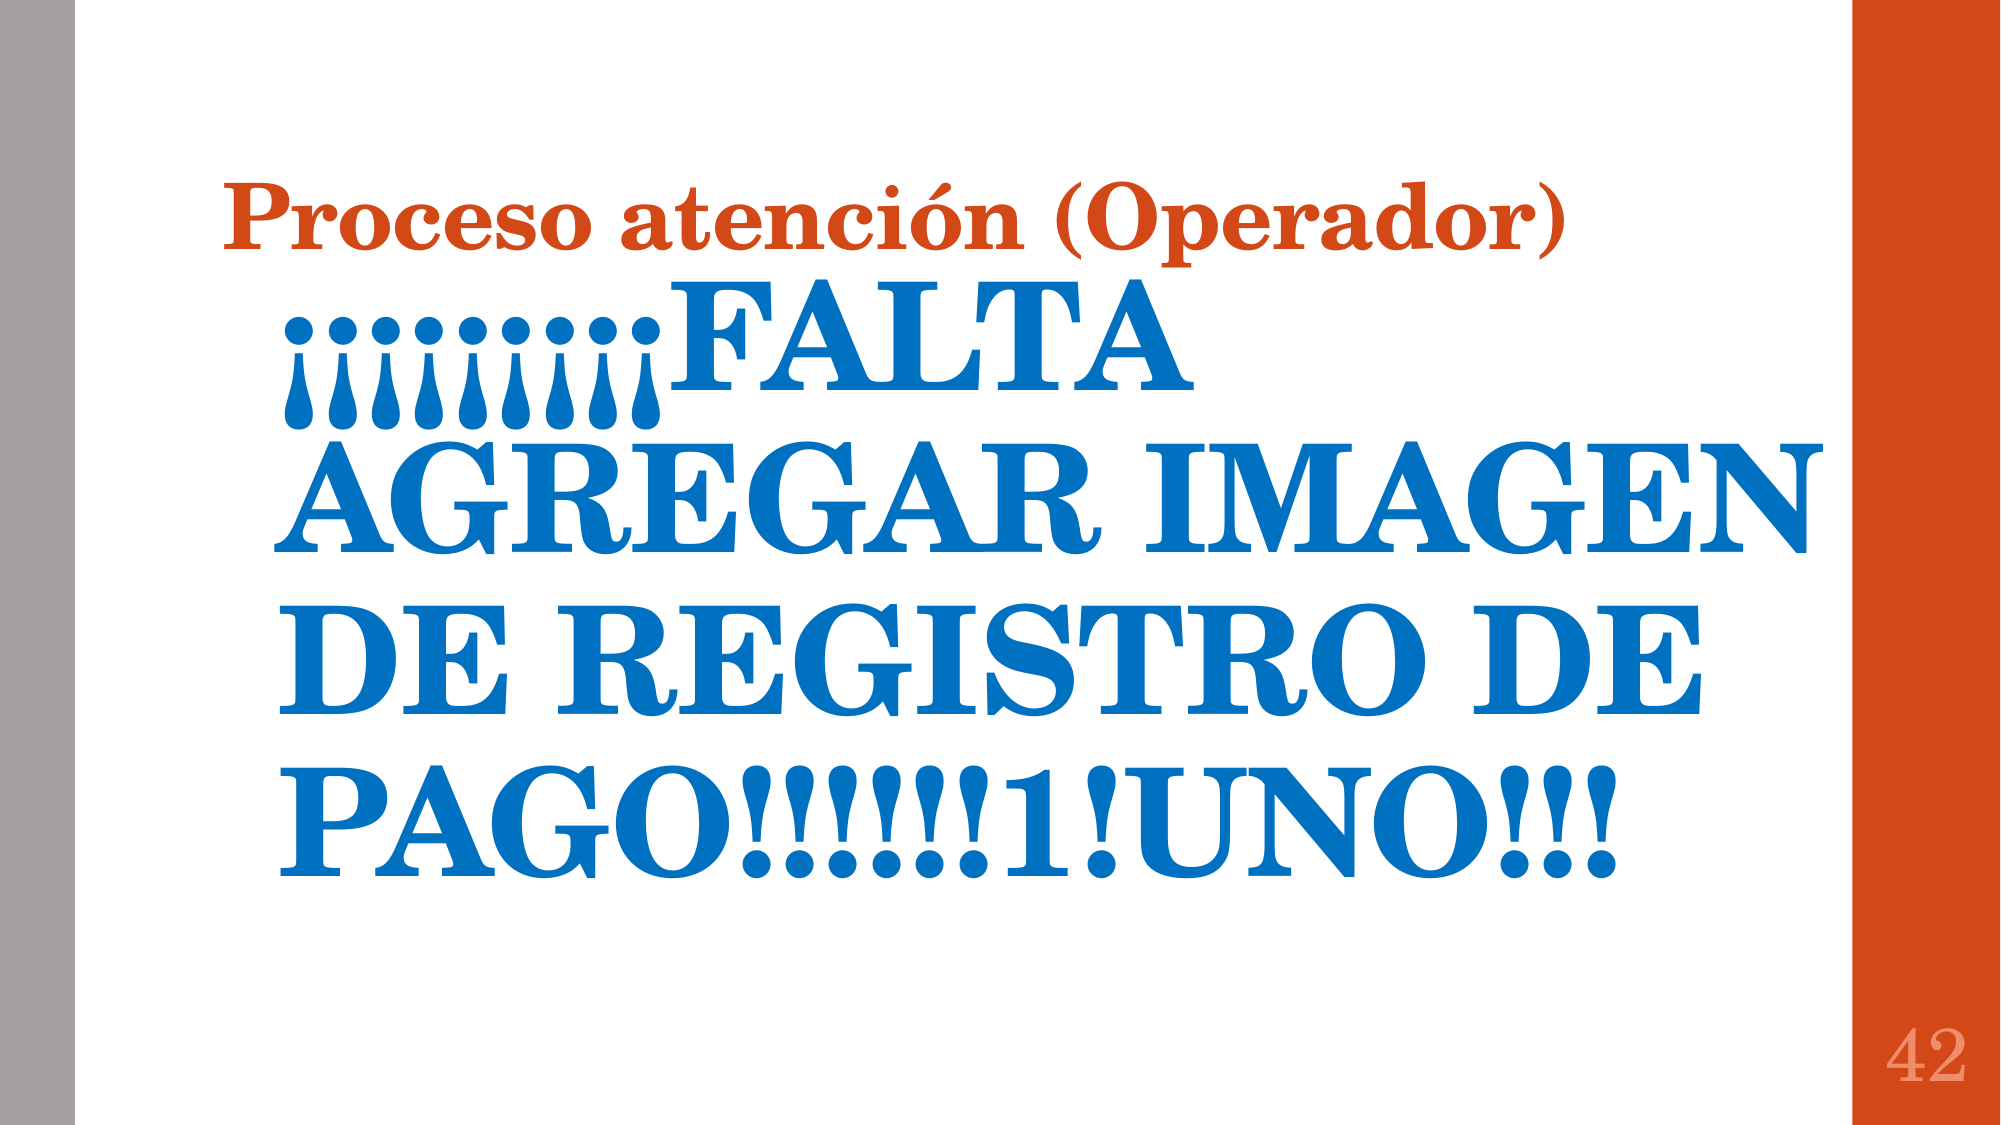

# Proceso atención (Operador)
¡¡¡¡¡¡¡¡¡FALTA AGREGAR IMAGEN DE REGISTRO DE PAGO!!!!!!1!UNO!!!
42